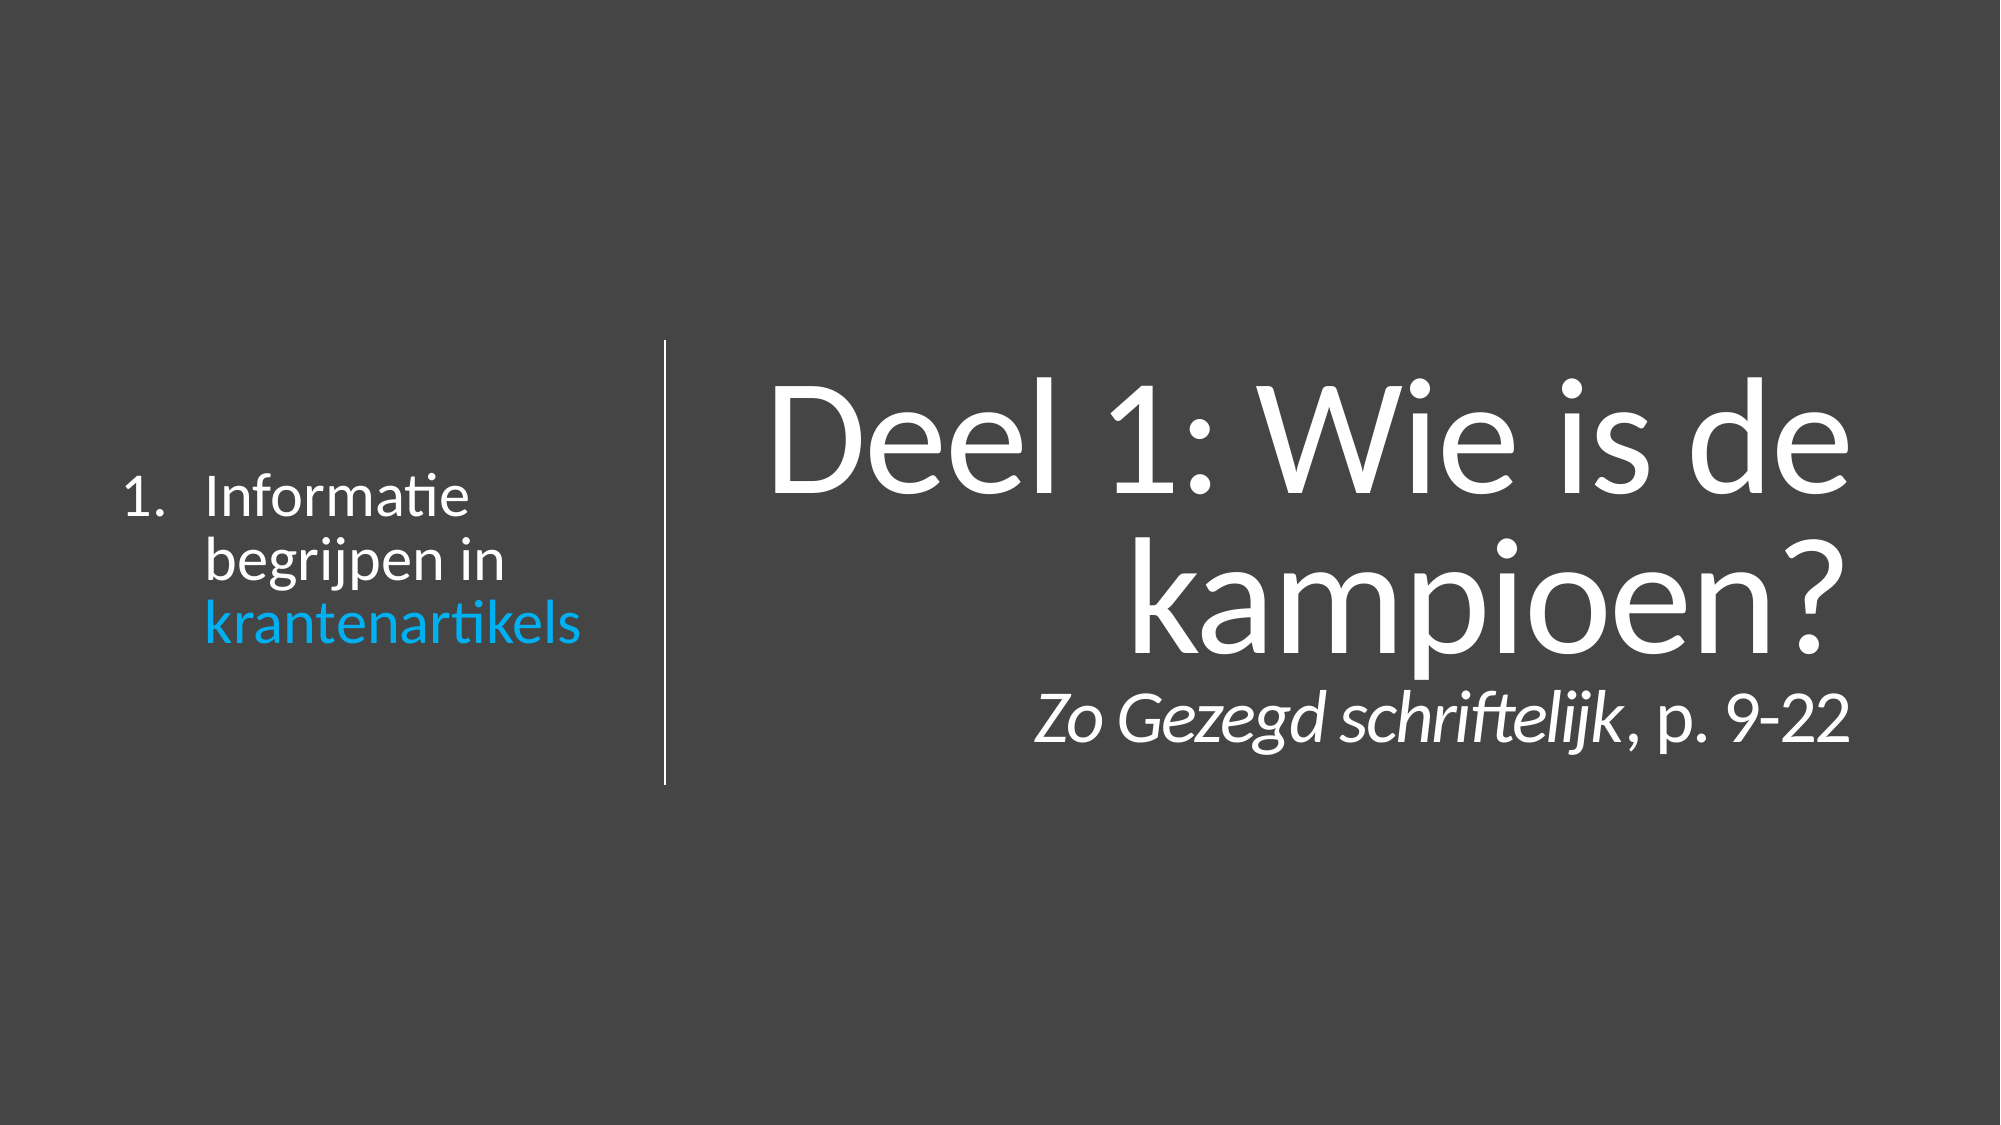

Informatie begrijpen in krantenartikels
# Deel 1: Wie is de kampioen? Zo Gezegd schriftelijk, p. 9-22